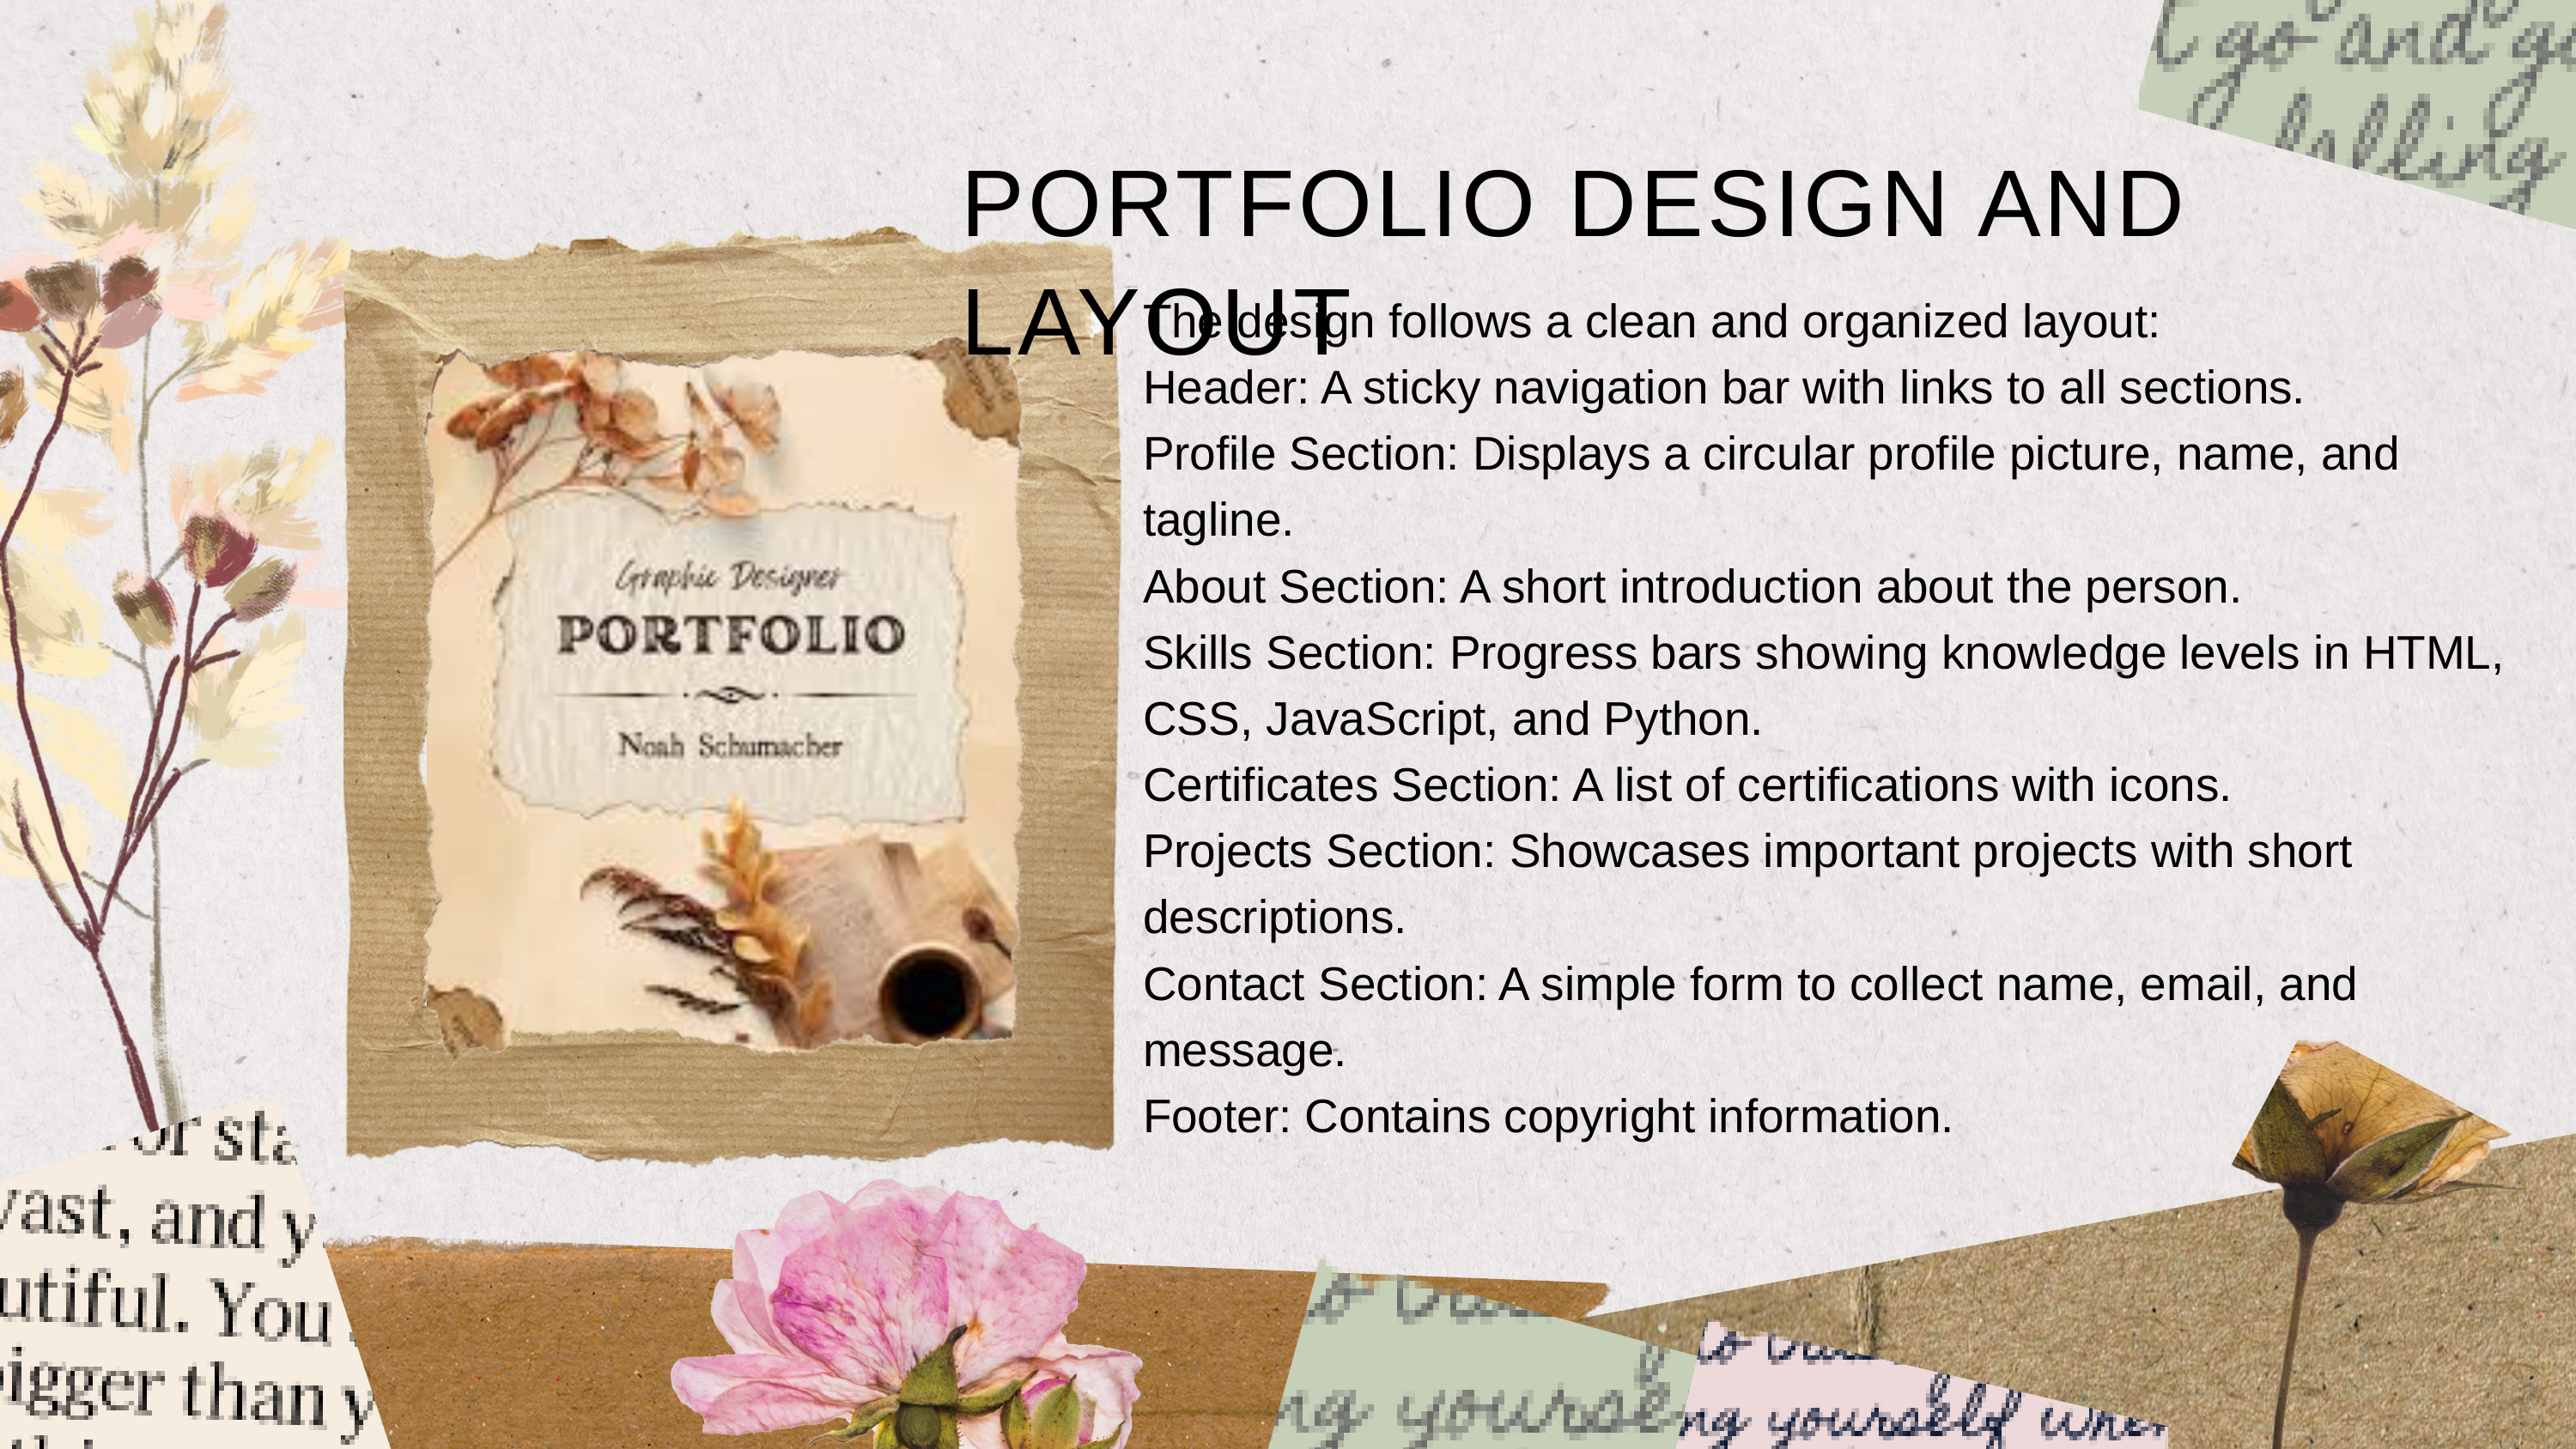

PORTFOLIO DESIGN AND LAYOUT

The design follows a clean and organized layout:
Header: A sticky navigation bar with links to all sections.
Profile Section: Displays a circular profile picture, name, and tagline.
About Section: A short introduction about the person.
Skills Section: Progress bars showing knowledge levels in HTML, CSS, JavaScript, and Python.
Certificates Section: A list of certifications with icons.
Projects Section: Showcases important projects with short descriptions.
Contact Section: A simple form to collect name, email, and message.
Footer: Contains copyright information.